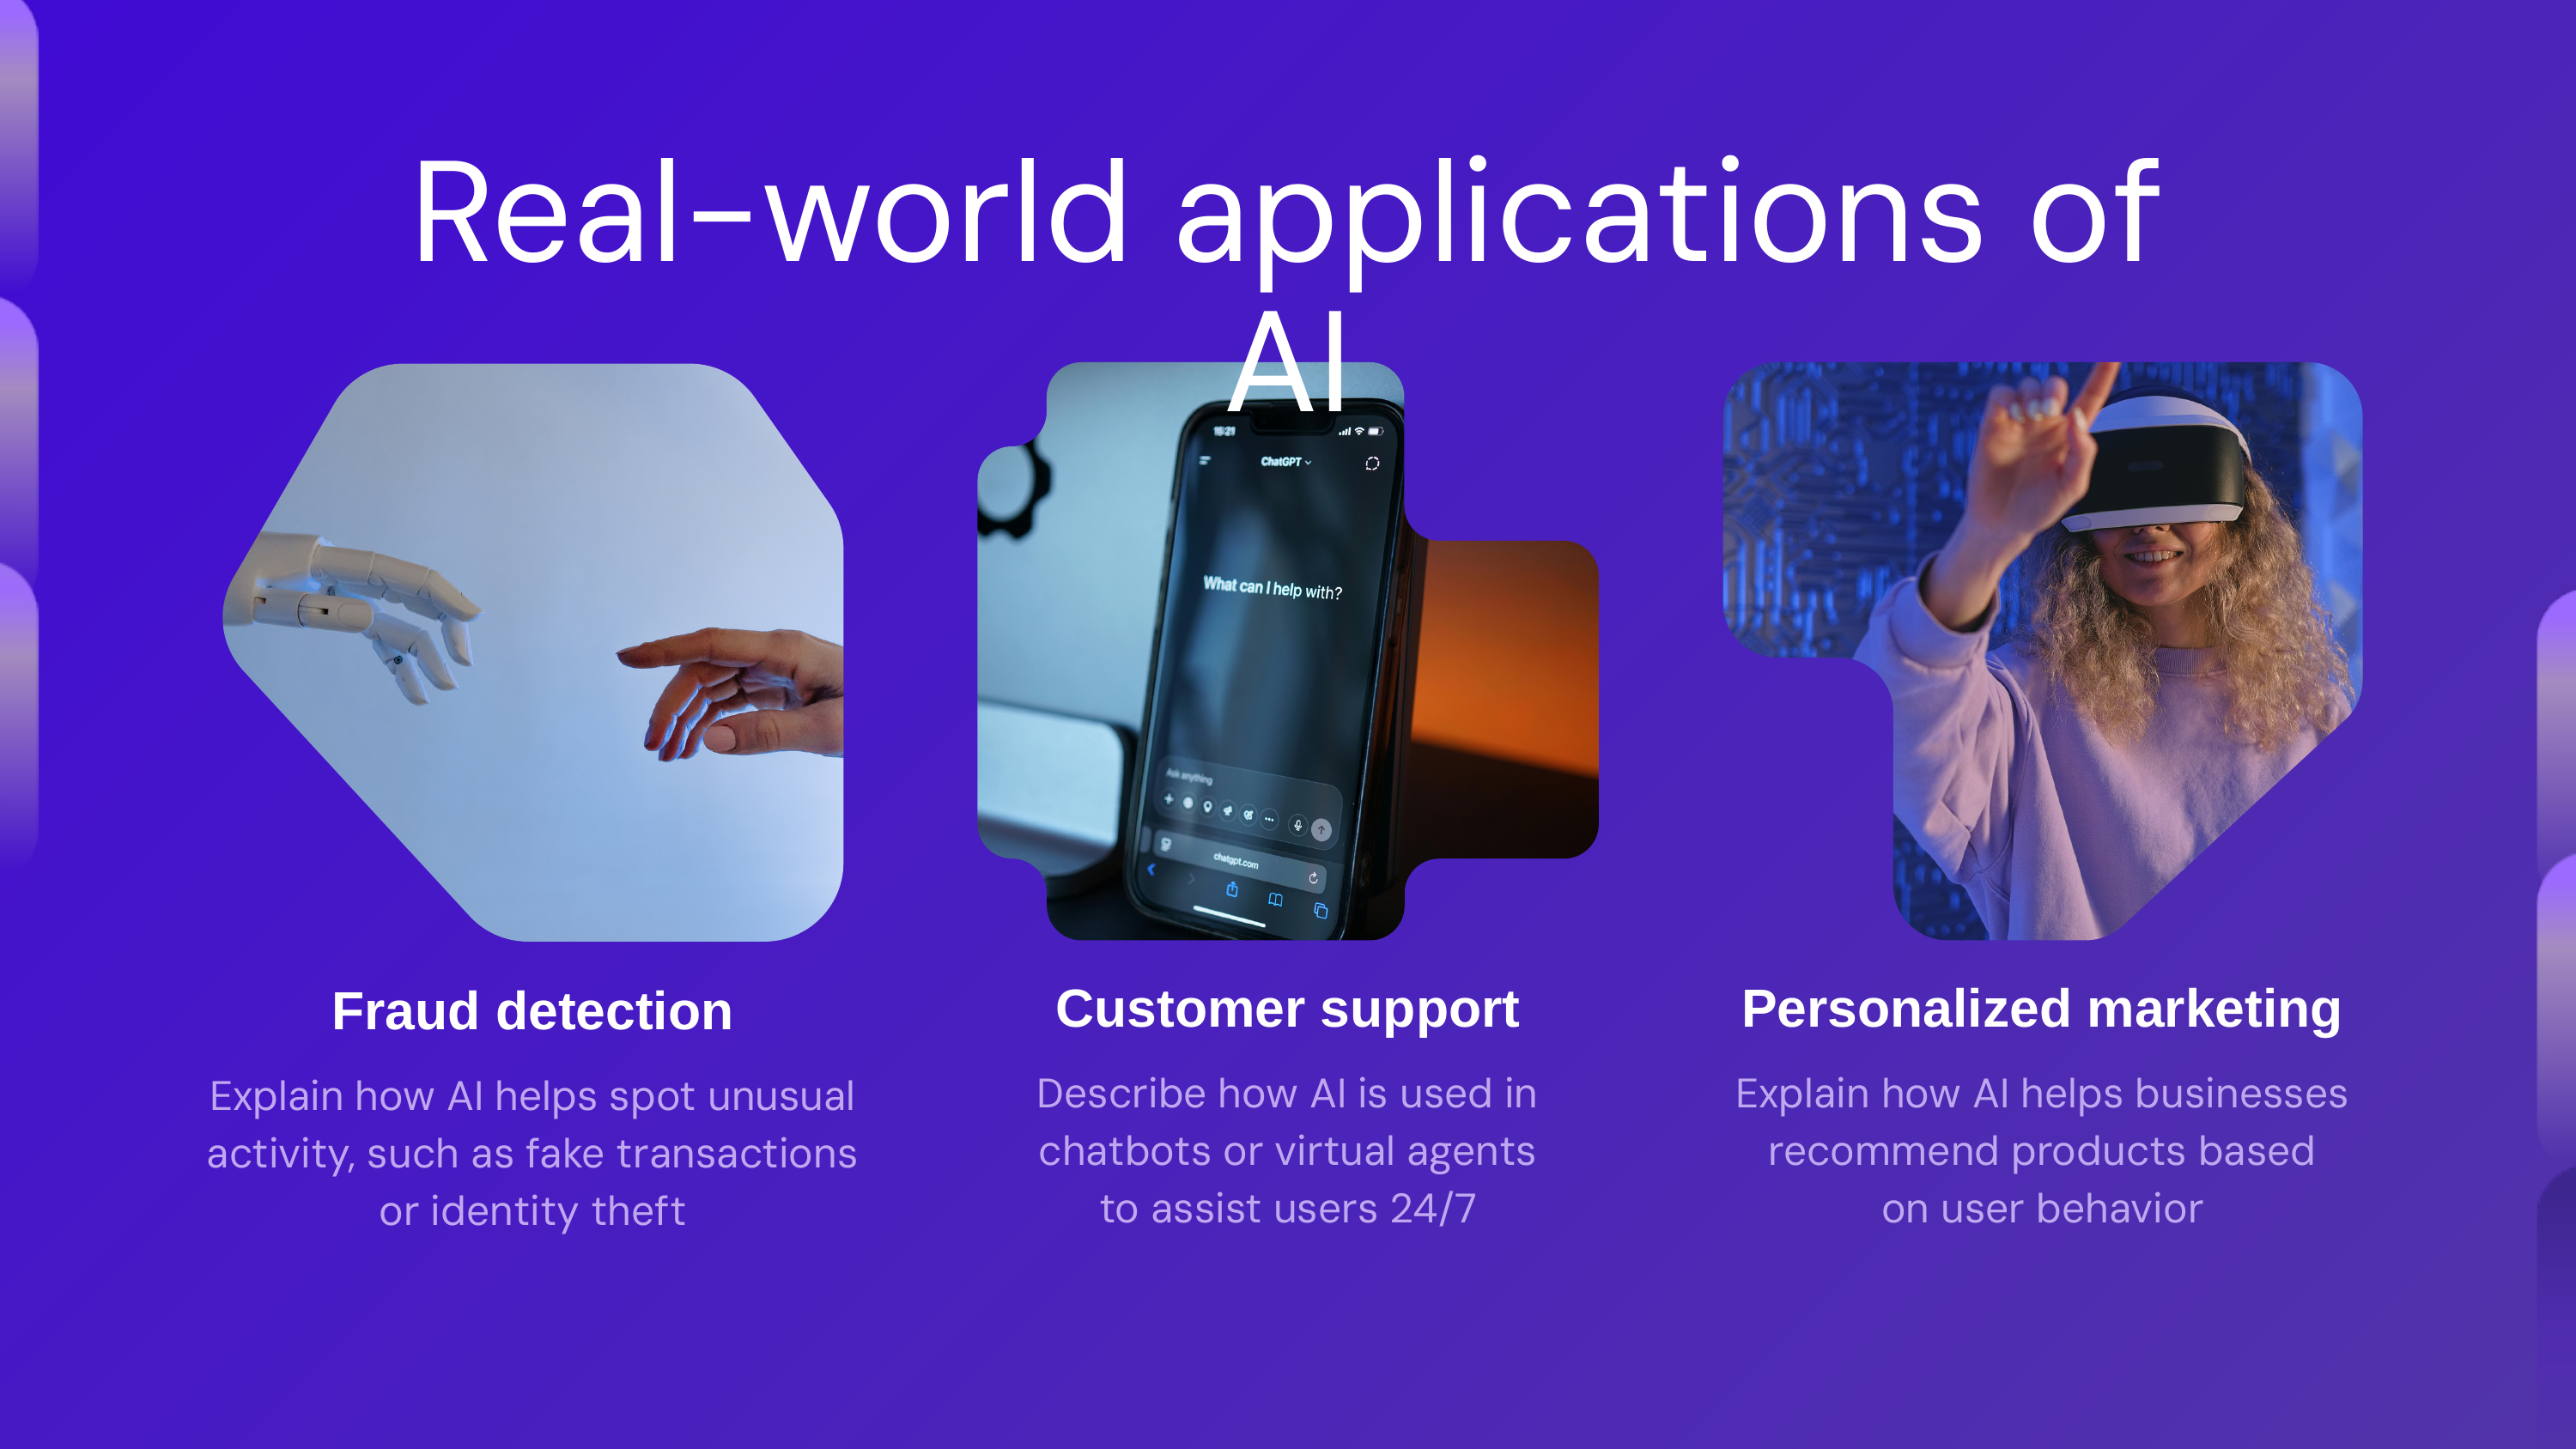

Real-world applications of AI

Customer support
Personalized marketing
Fraud detection
Describe how AI is used in
chatbots or virtual agents
to assist users 24/7
Explain how AI helps businesses recommend products based
on user behavior
Explain how AI helps spot unusual activity, such as fake transactions or identity theft